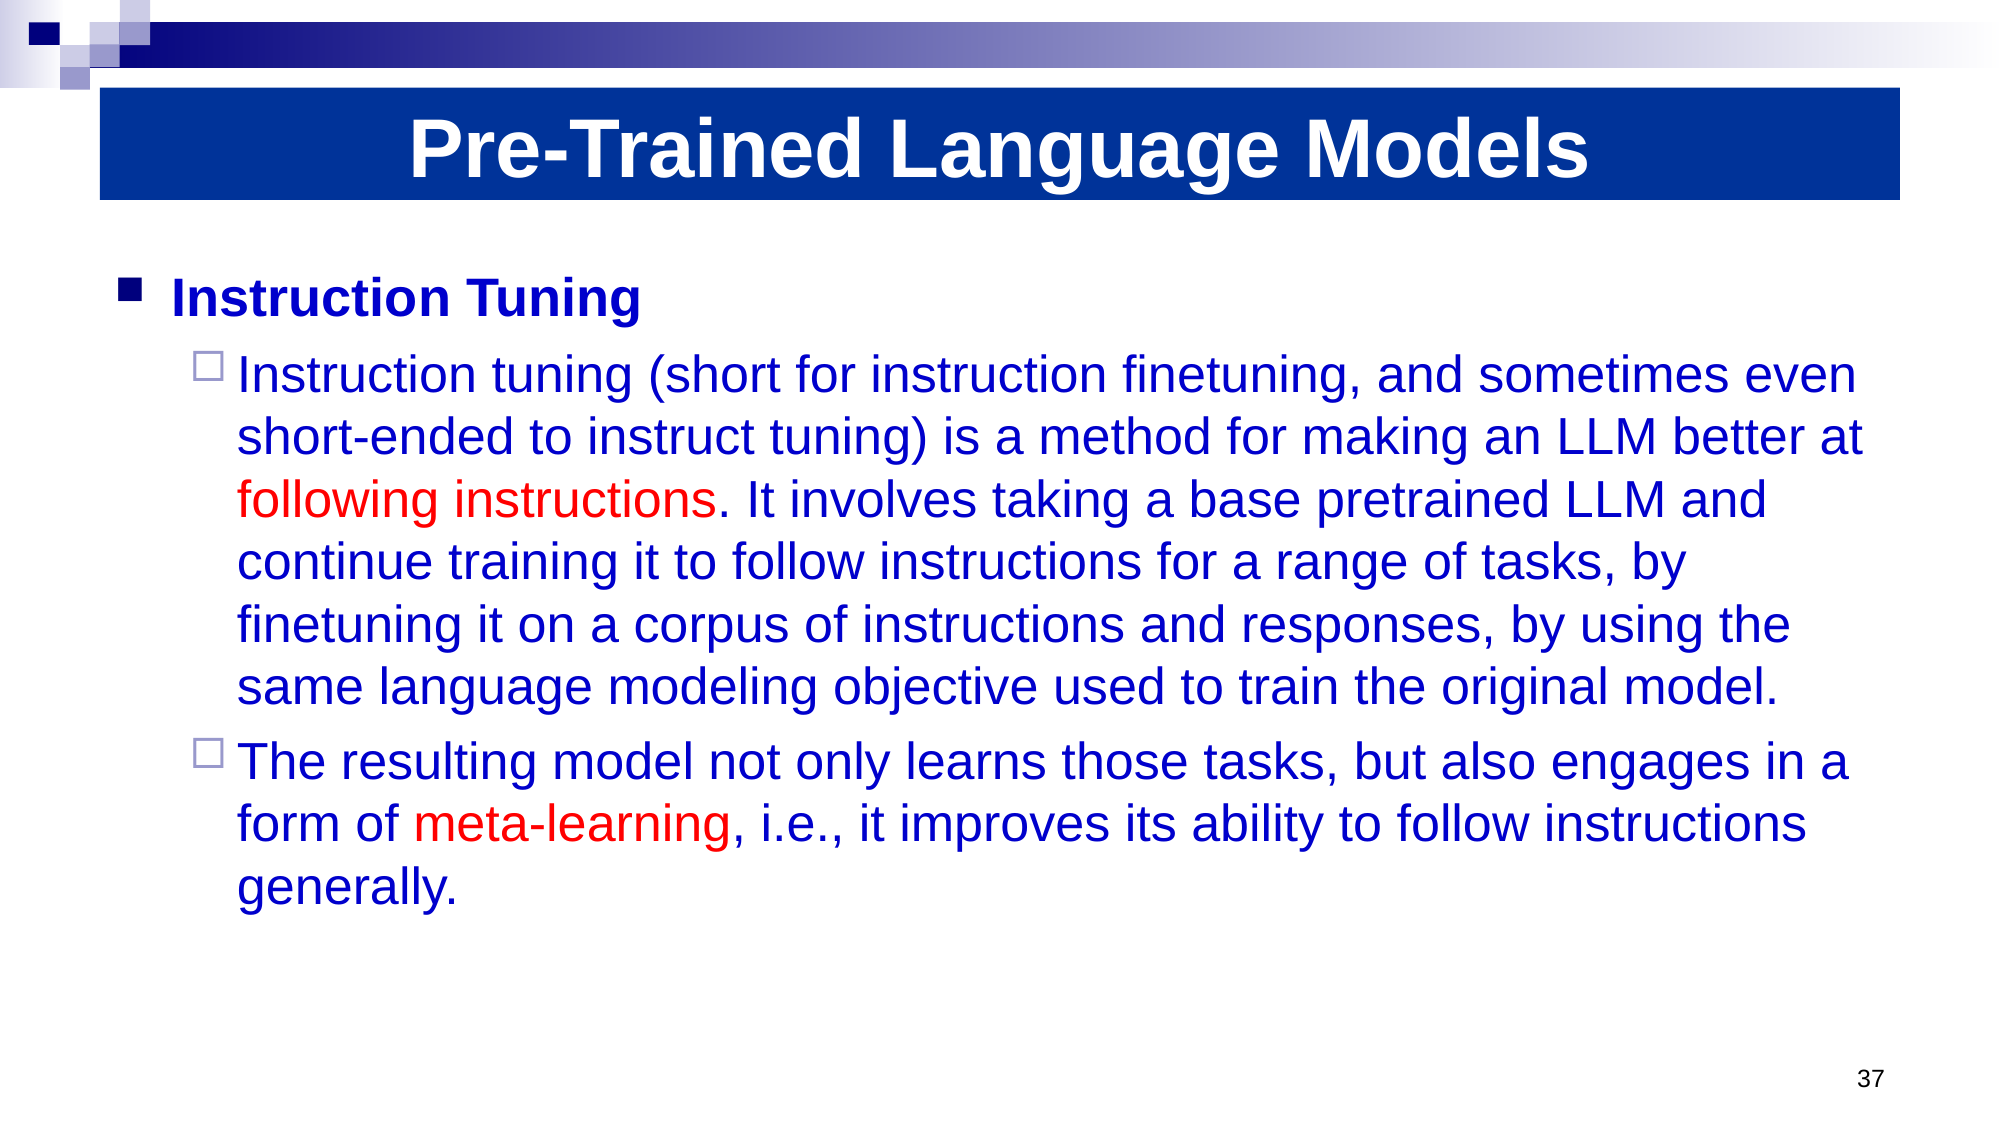

# Pre-Trained Language Models
Instruction Tuning
Instruction tuning (short for instruction finetuning, and sometimes even short-ended to instruct tuning) is a method for making an LLM better at following instructions. It involves taking a base pretrained LLM and continue training it to follow instructions for a range of tasks, by finetuning it on a corpus of instructions and responses, by using the same language modeling objective used to train the original model.
The resulting model not only learns those tasks, but also engages in a form of meta-learning, i.e., it improves its ability to follow instructions generally.

37